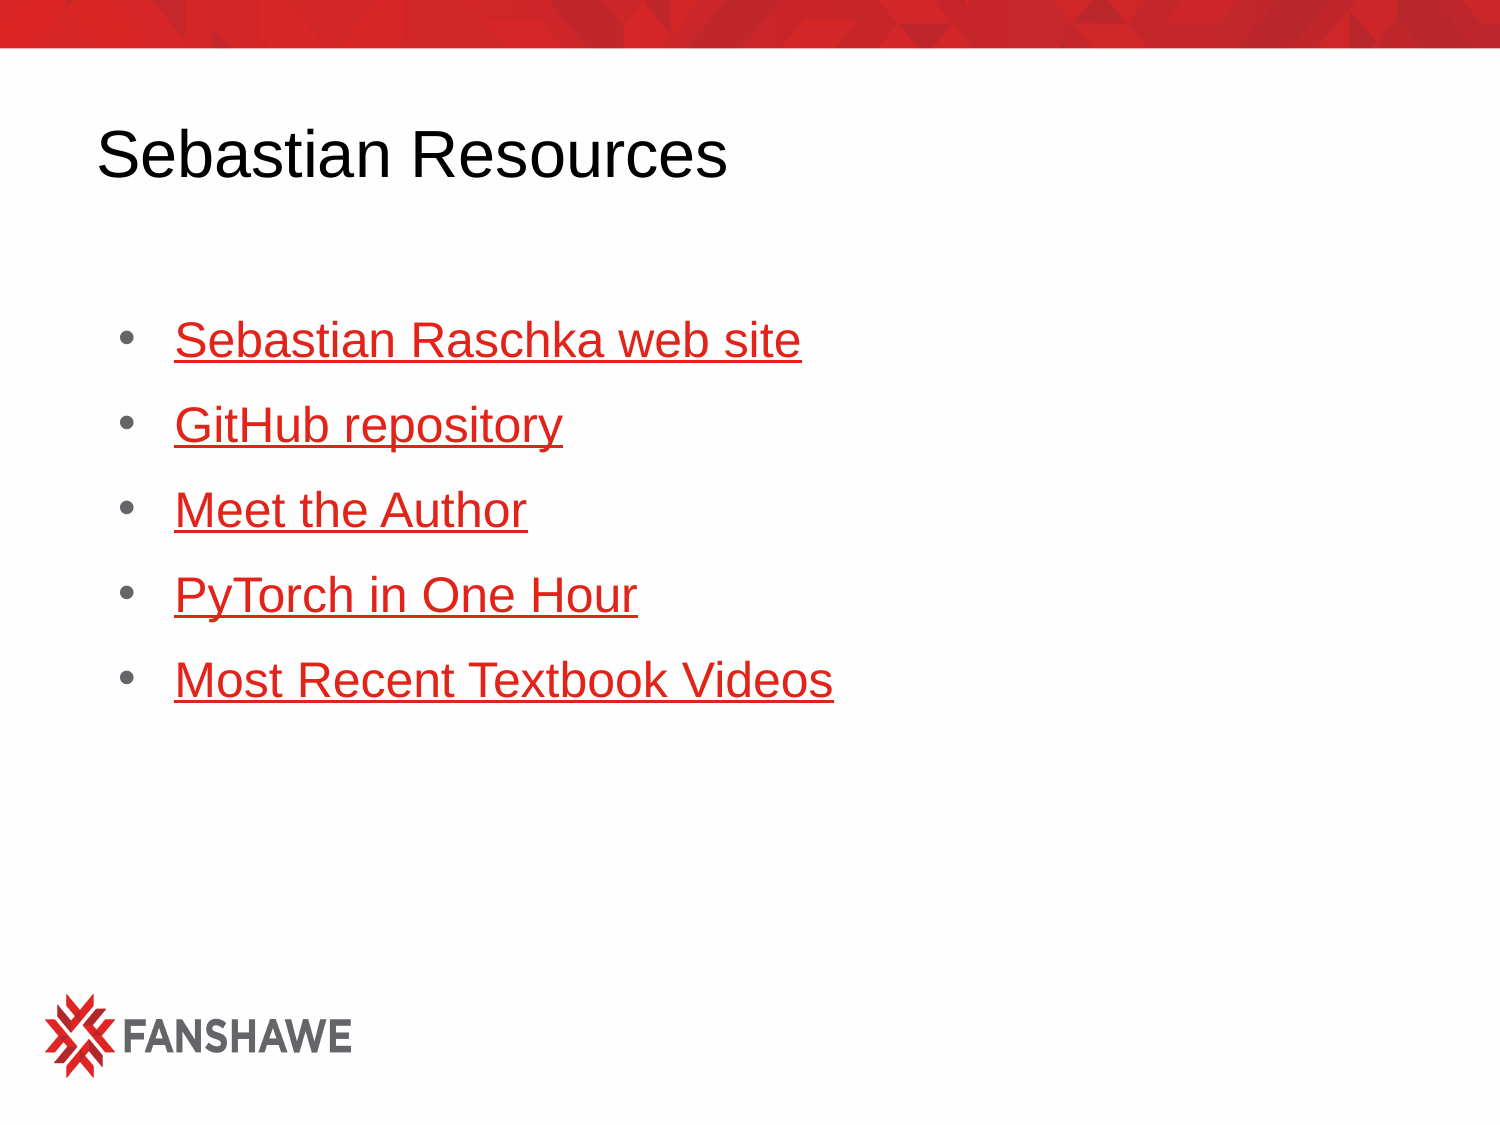

# Sebastian Resources
Sebastian Raschka web site
GitHub repository
Meet the Author
PyTorch in One Hour
Most Recent Textbook Videos